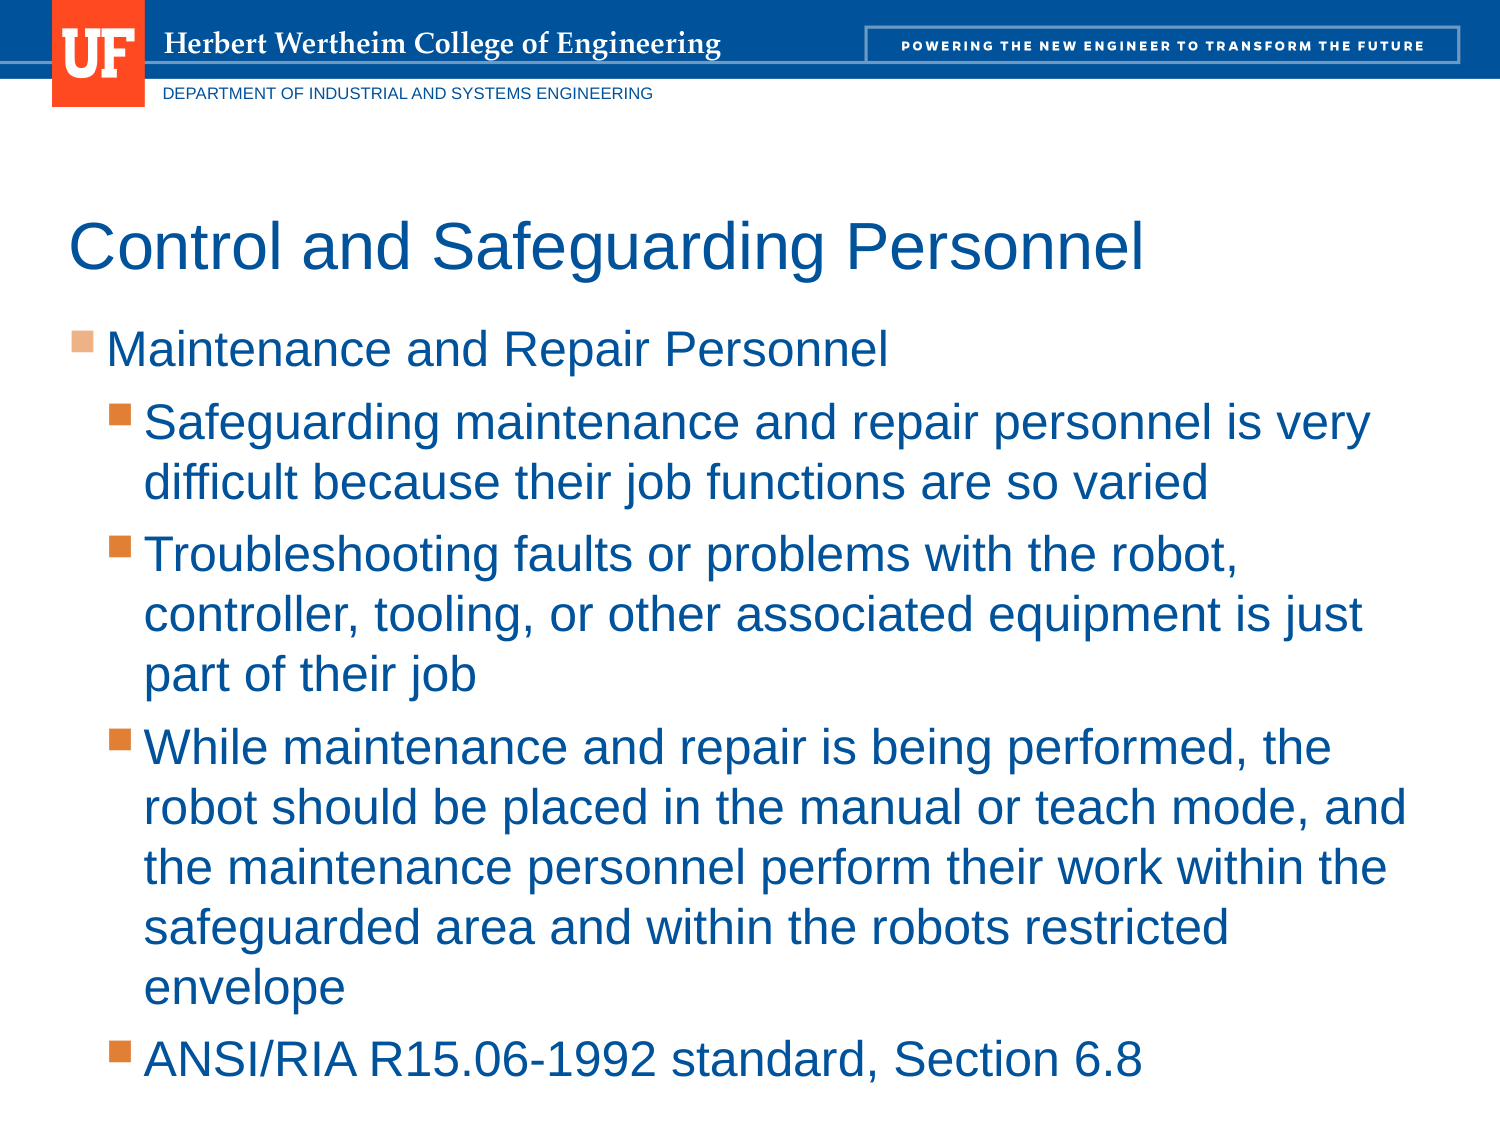

# Control and Safeguarding Personnel
Maintenance and Repair Personnel
Safeguarding maintenance and repair personnel is very difficult because their job functions are so varied
Troubleshooting faults or problems with the robot, controller, tooling, or other associated equipment is just part of their job
While maintenance and repair is being performed, the robot should be placed in the manual or teach mode, and the maintenance personnel perform their work within the safeguarded area and within the robots restricted envelope
ANSI/RIA R15.06-1992 standard, Section 6.8